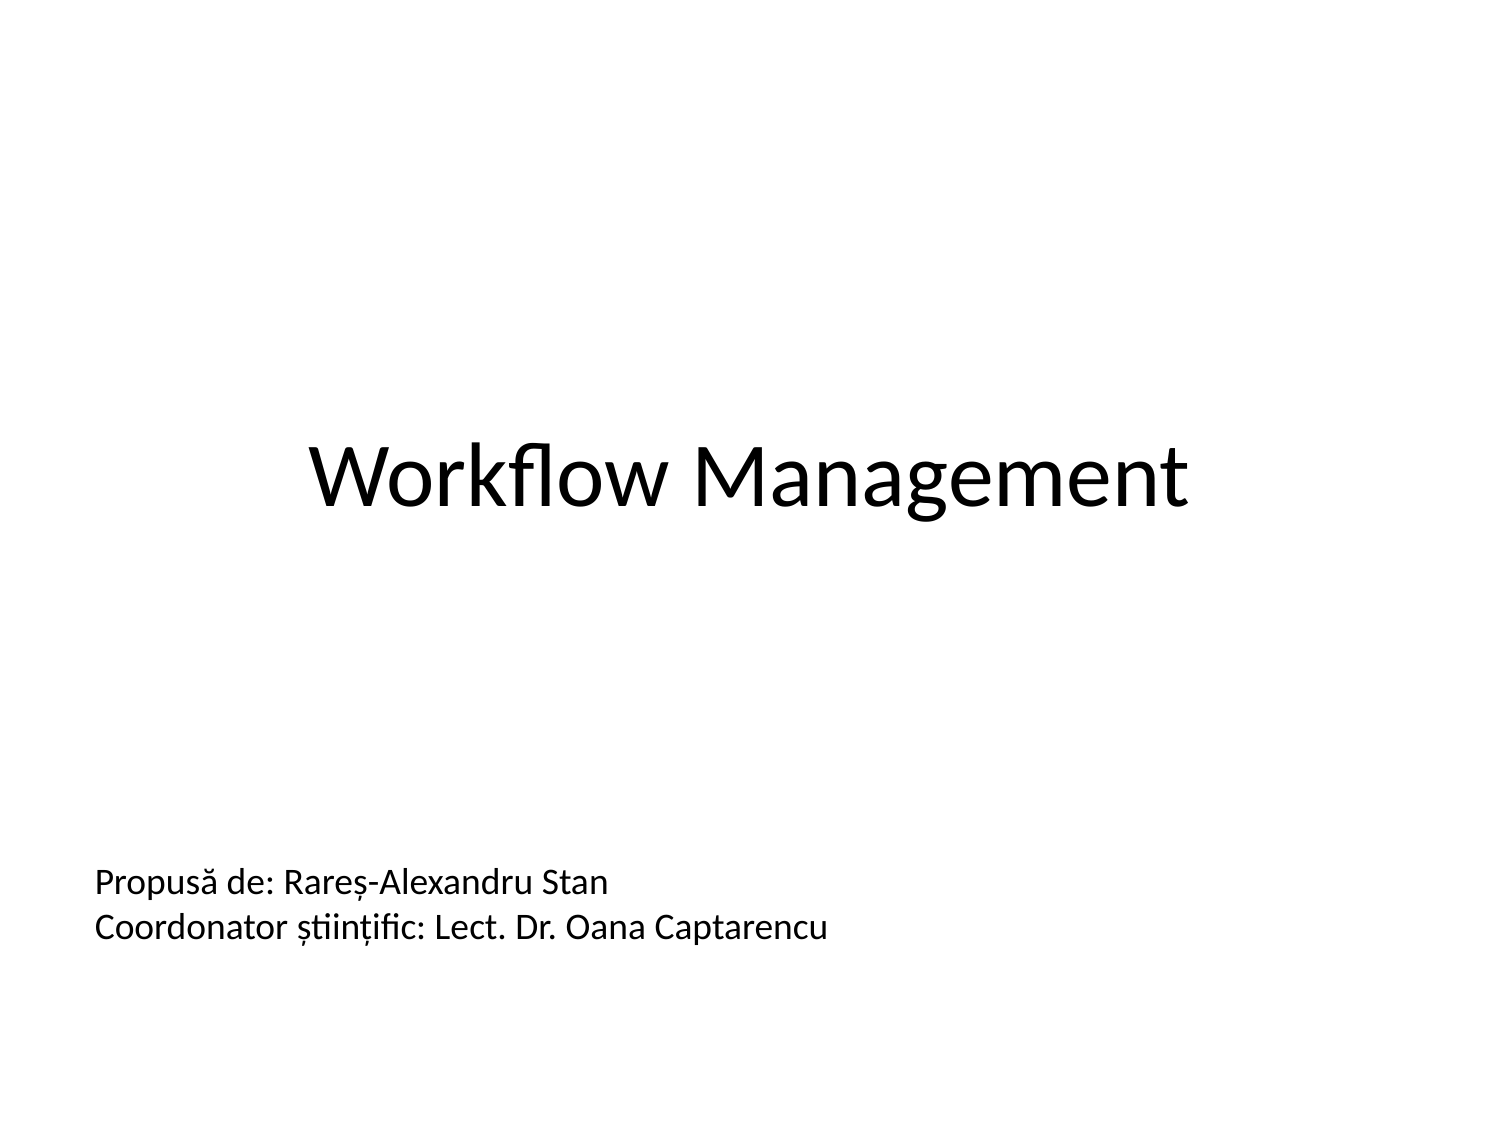

# Workflow Management
Propusă de: Rareș-Alexandru Stan
Coordonator științific: Lect. Dr. Oana Captarencu